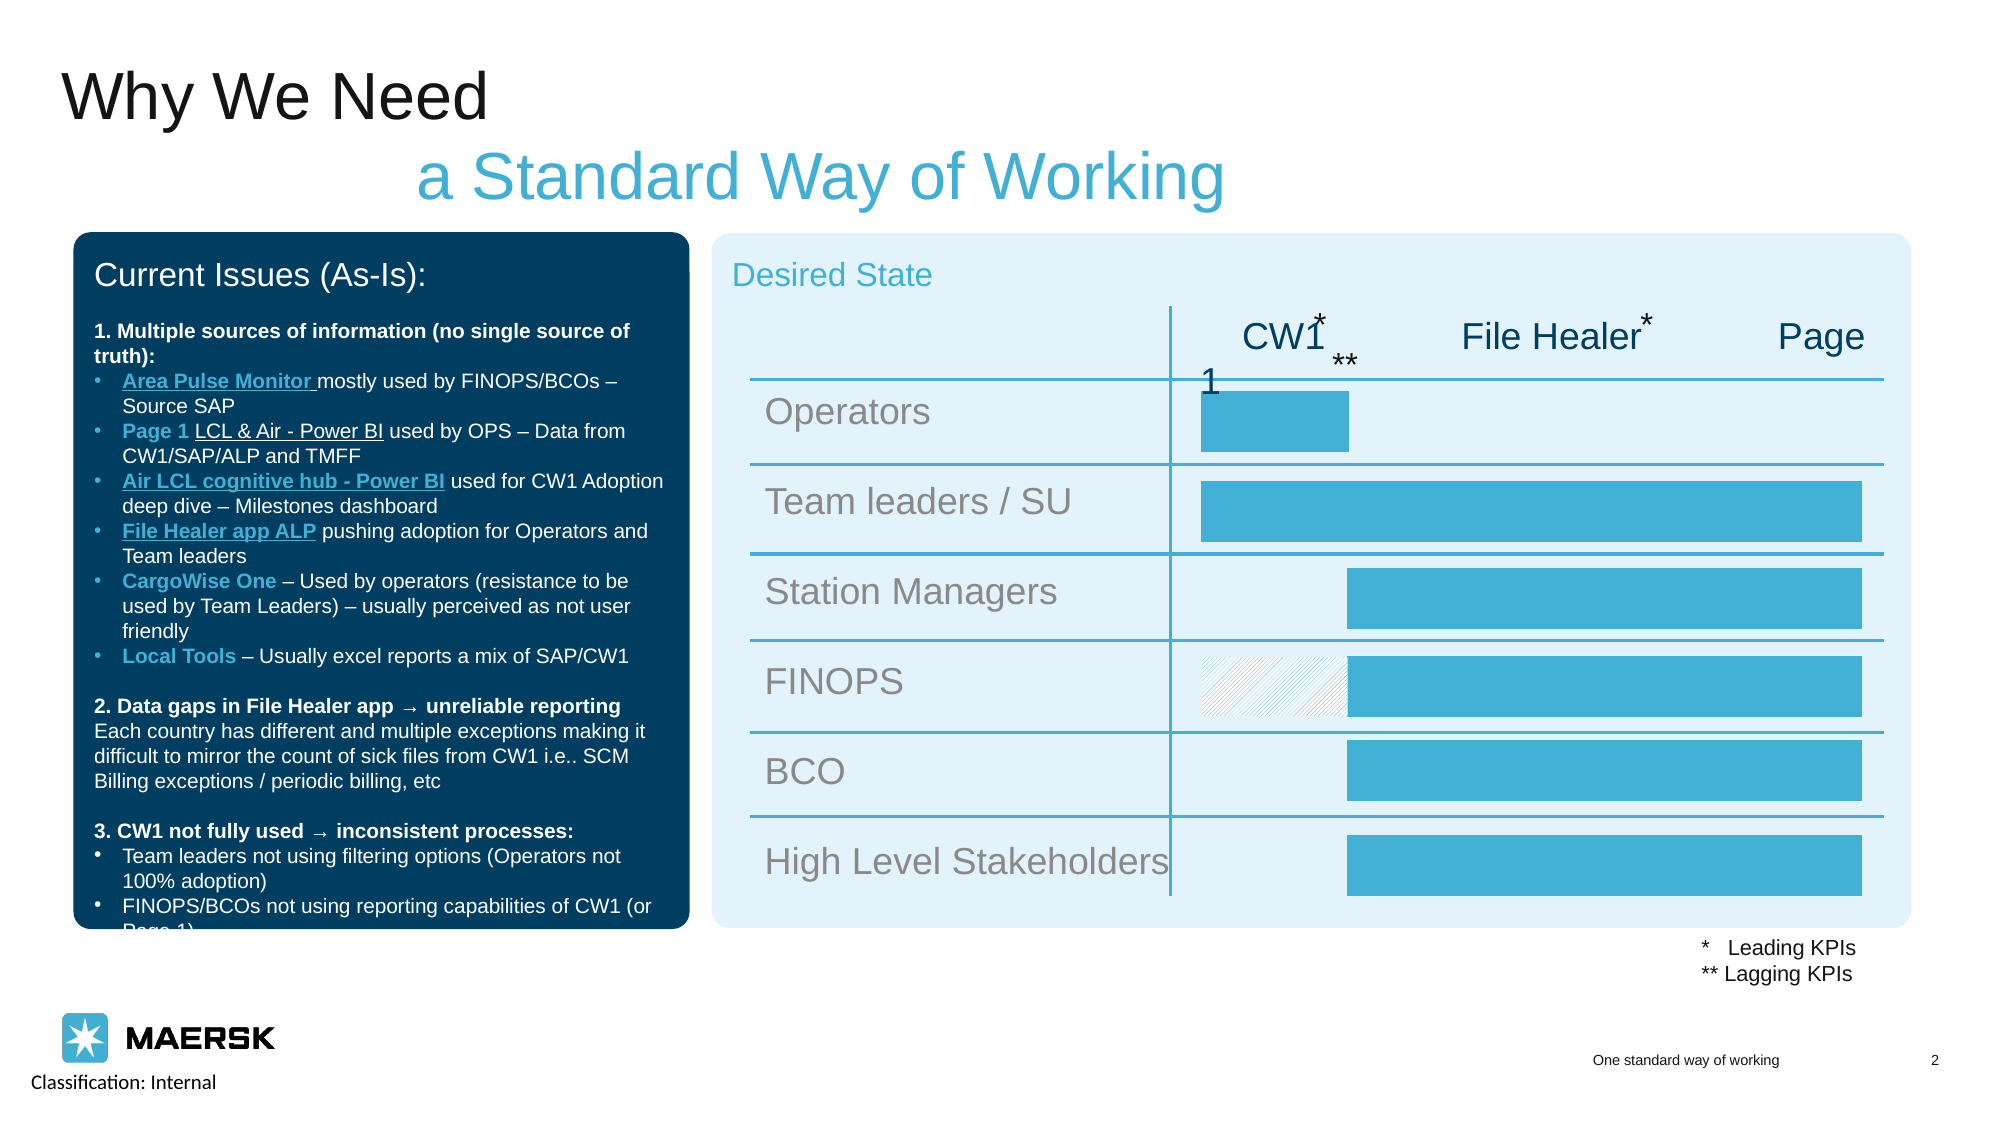

Why We Need
		   a Standard Way of Working
Desired State

Current Issues (As-Is):

1. Multiple sources of information (no single source of truth):
Area Pulse Monitor mostly used by FINOPS/BCOs – Source SAP
Page 1 LCL & Air - Power BI used by OPS – Data from CW1/SAP/ALP and TMFF
Air LCL cognitive hub - Power BI used for CW1 Adoption deep dive – Milestones dashboard
File Healer app ALP pushing adoption for Operators and Team leaders
CargoWise One – Used by operators (resistance to be used by Team Leaders) – usually perceived as not user friendly
Local Tools – Usually excel reports a mix of SAP/CW1

2. Data gaps in File Healer app → unreliable reporting
Each country has different and multiple exceptions making it difficult to mirror the count of sick files from CW1 i.e.. SCM Billing exceptions / periodic billing, etc

3. CW1 not fully used → inconsistent processes:
Team leaders not using filtering options (Operators not 100% adoption)
FINOPS/BCOs not using reporting capabilities of CW1 (or Page 1)
*                                  *                          **
    CW1             File Healer             Page 1
Operators

Team leaders / SU

Station Managers

FINOPS

BCO

High Level Stakeholders

*   Leading KPIs
** Lagging KPIs